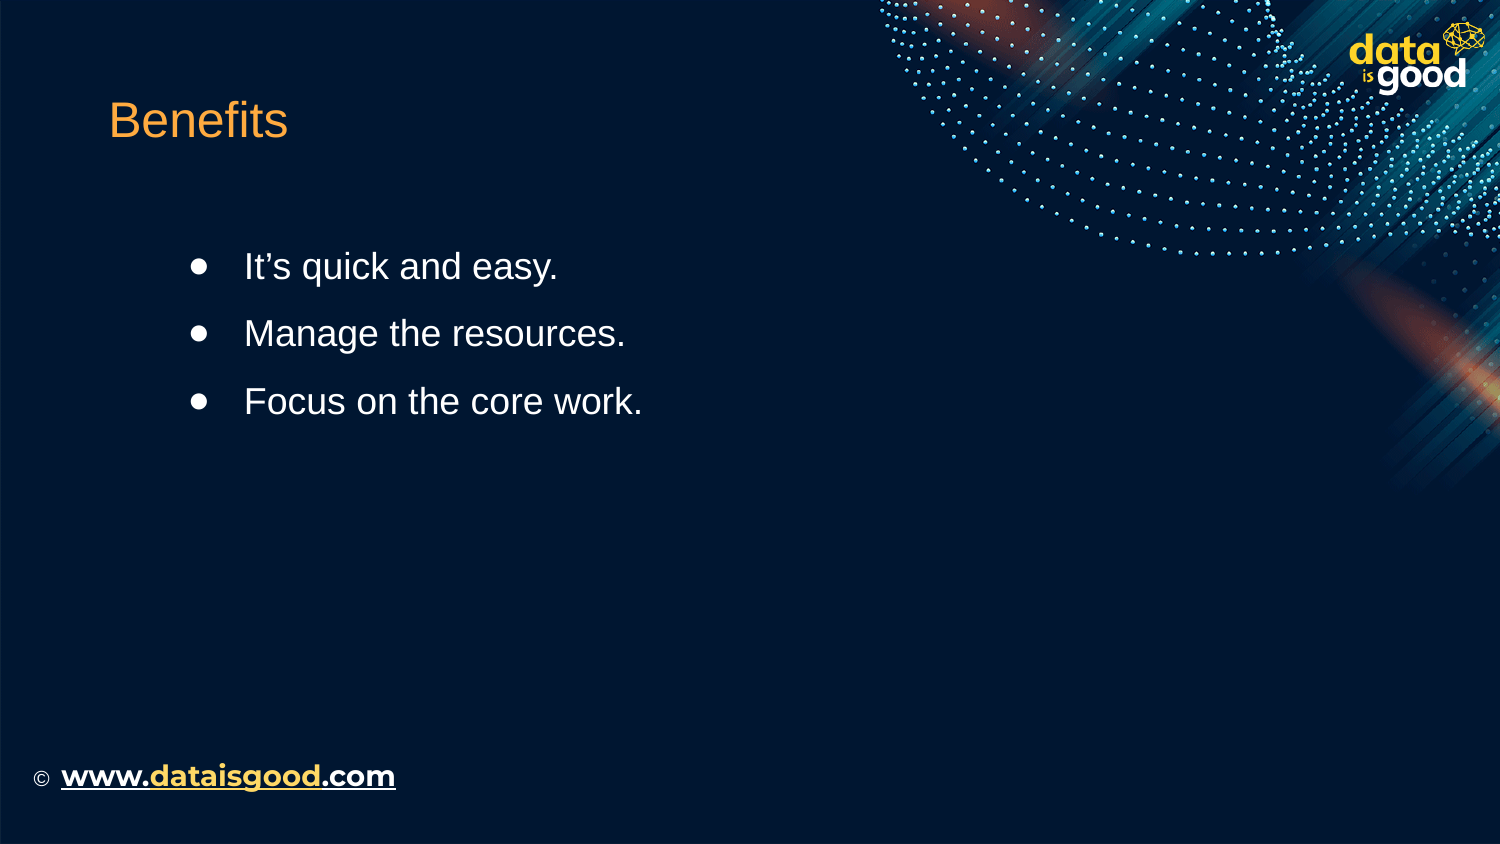

# Benefits
It’s quick and easy.
Manage the resources.
Focus on the core work.